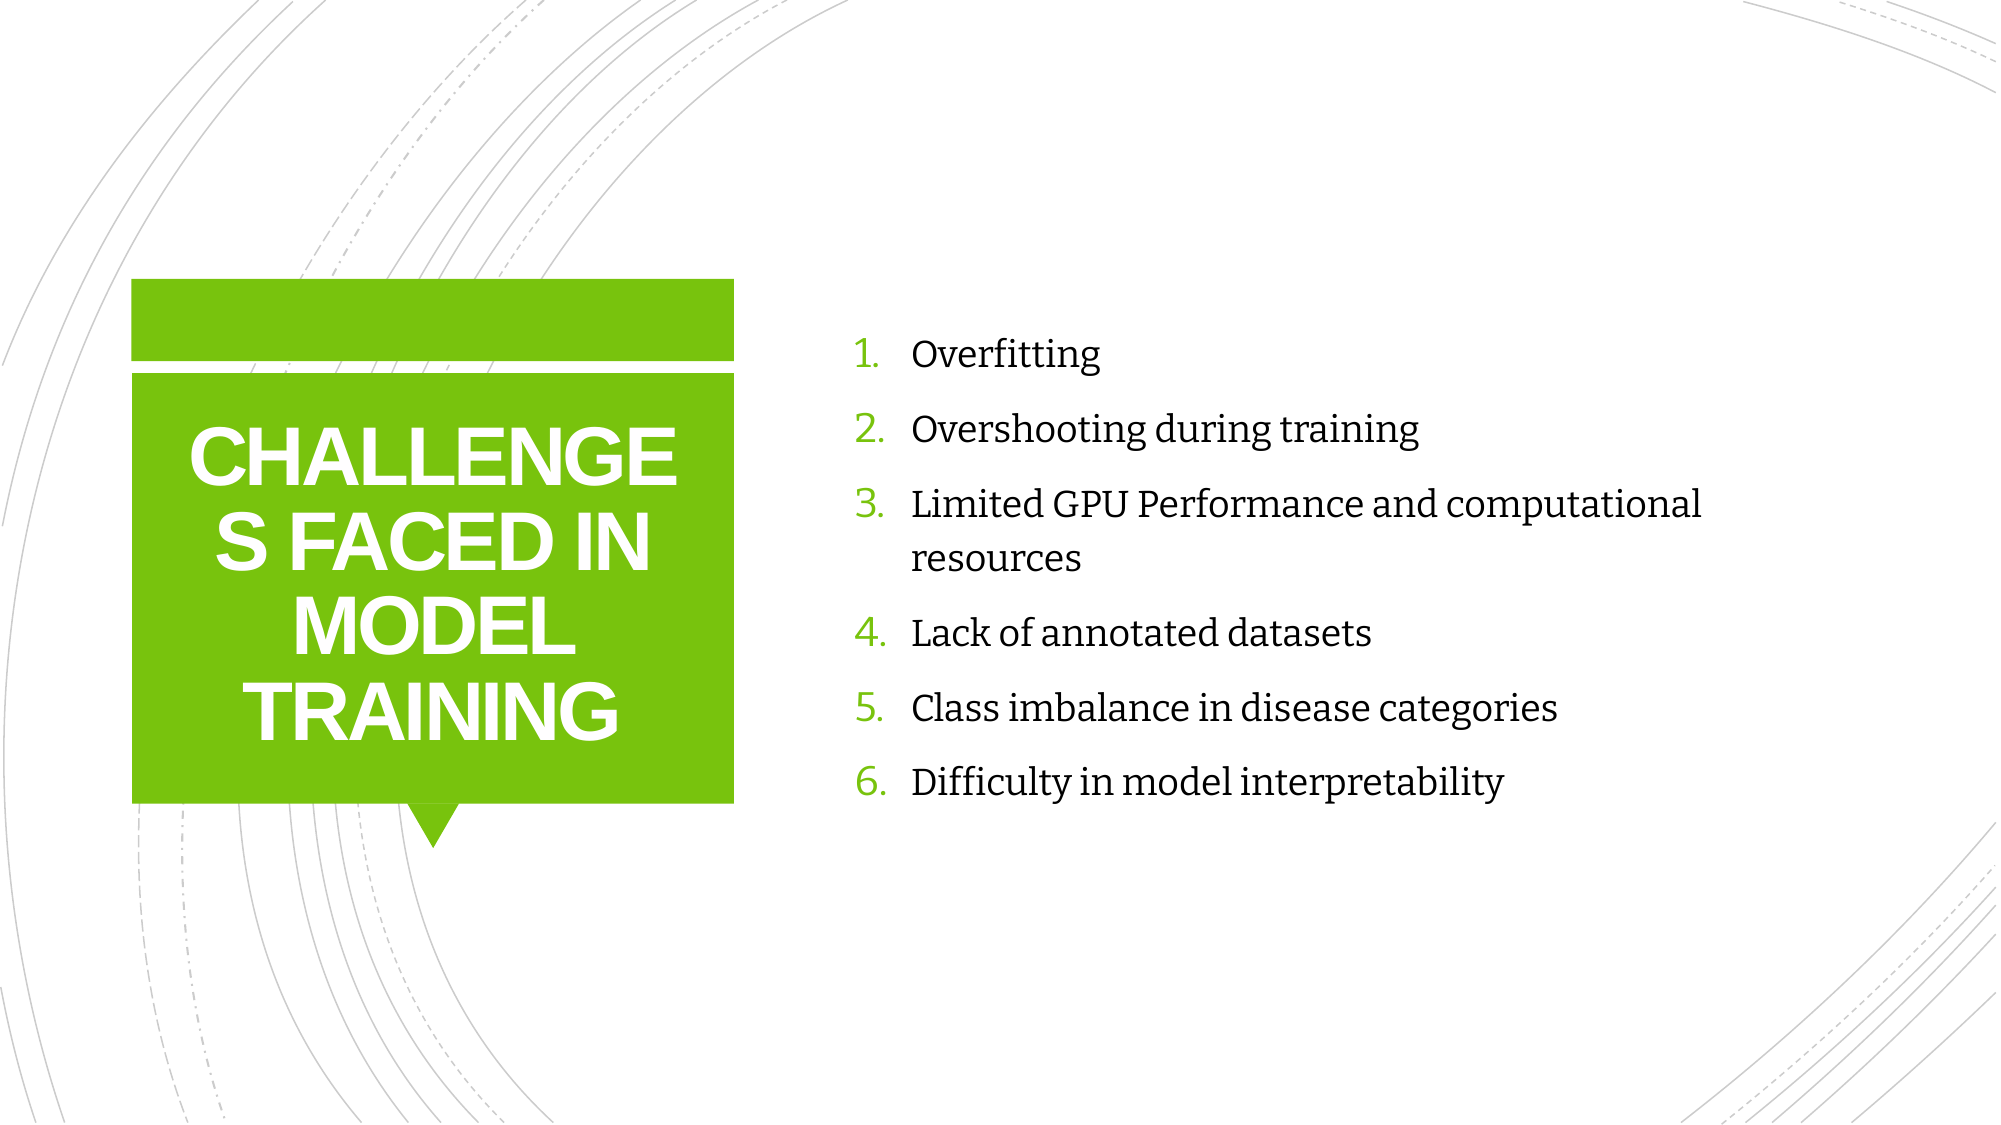

Overfitting
Overshooting during training
Limited GPU Performance and computational resources
Lack of annotated datasets
Class imbalance in disease categories
Difficulty in model interpretability
# CHALLENGES FACED IN MODEL TRAINING